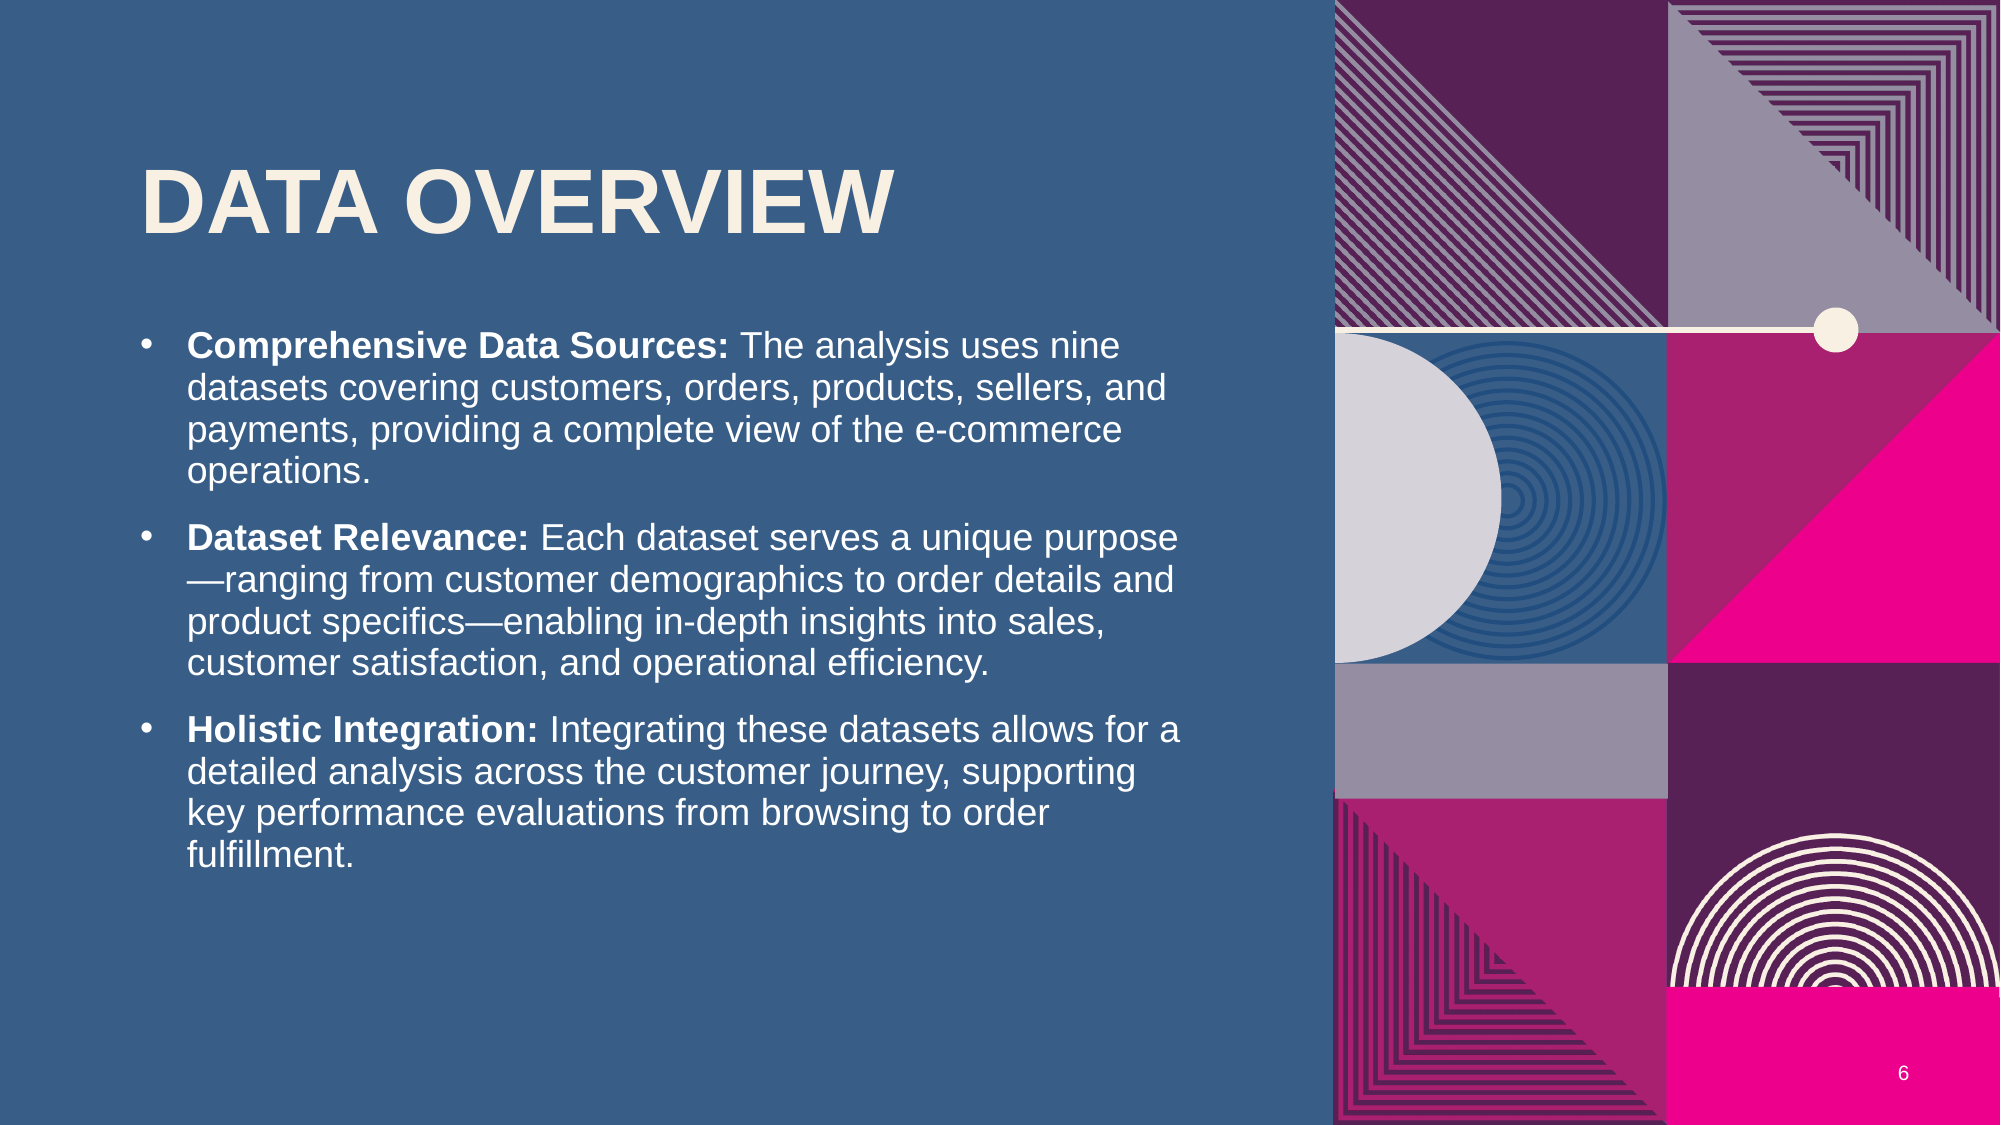

# Data Overview
Comprehensive Data Sources: The analysis uses nine datasets covering customers, orders, products, sellers, and payments, providing a complete view of the e-commerce operations.
Dataset Relevance: Each dataset serves a unique purpose—ranging from customer demographics to order details and product specifics—enabling in-depth insights into sales, customer satisfaction, and operational efficiency.
Holistic Integration: Integrating these datasets allows for a detailed analysis across the customer journey, supporting key performance evaluations from browsing to order fulfillment.
6